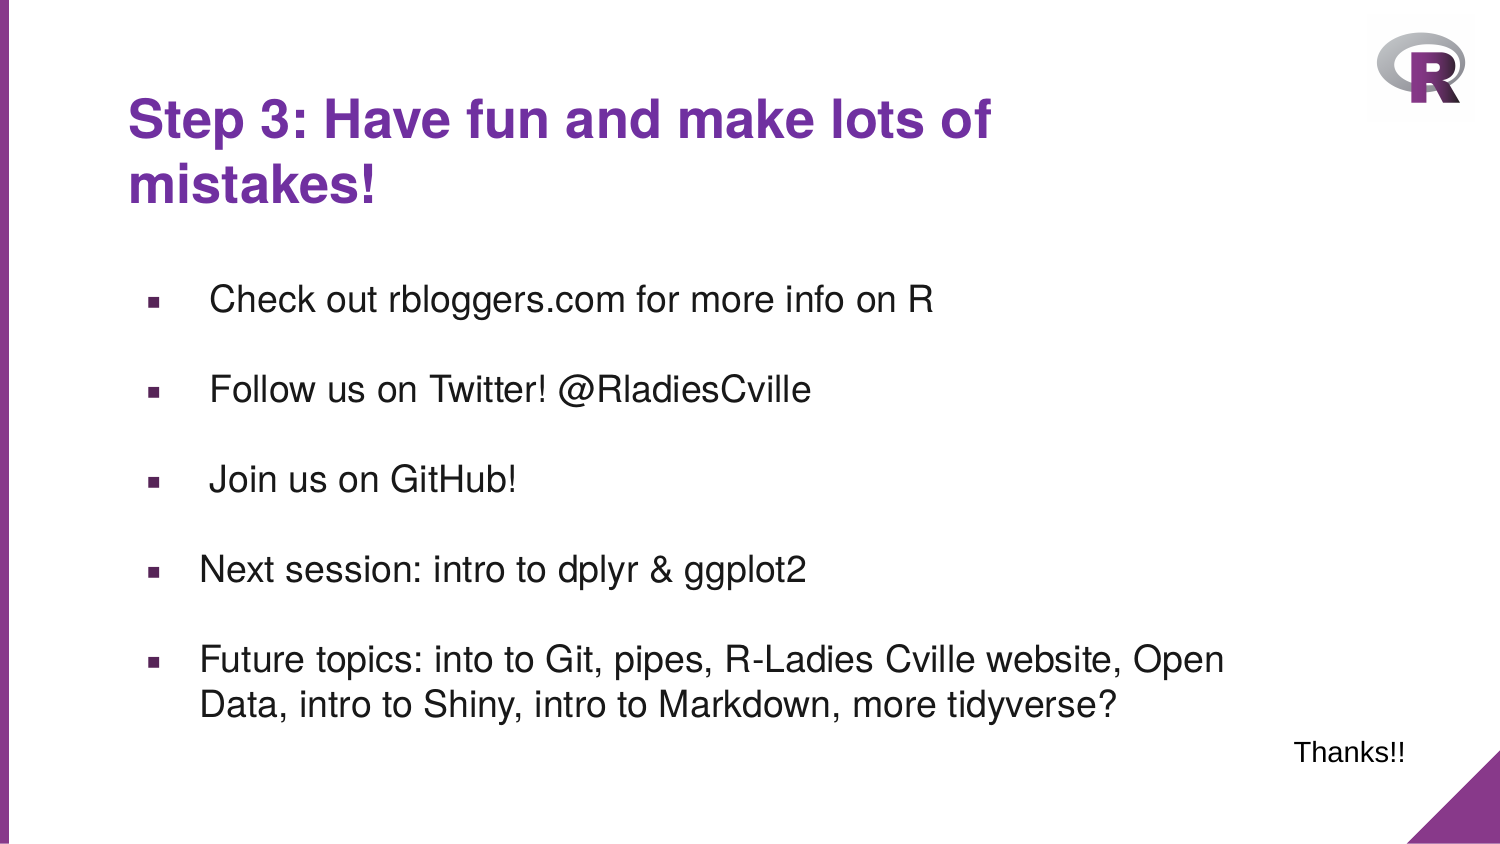

# Step 3: Have fun and make lots of mistakes!
 Check out rbloggers.com for more info on R

 Follow us on Twitter! @RladiesCville

 Join us on GitHub!

Next session: intro to dplyr & ggplot2

Future topics: into to Git, pipes, R-Ladies Cville website, Open Data, intro to Shiny, intro to Markdown, more tidyverse?

Thanks!!